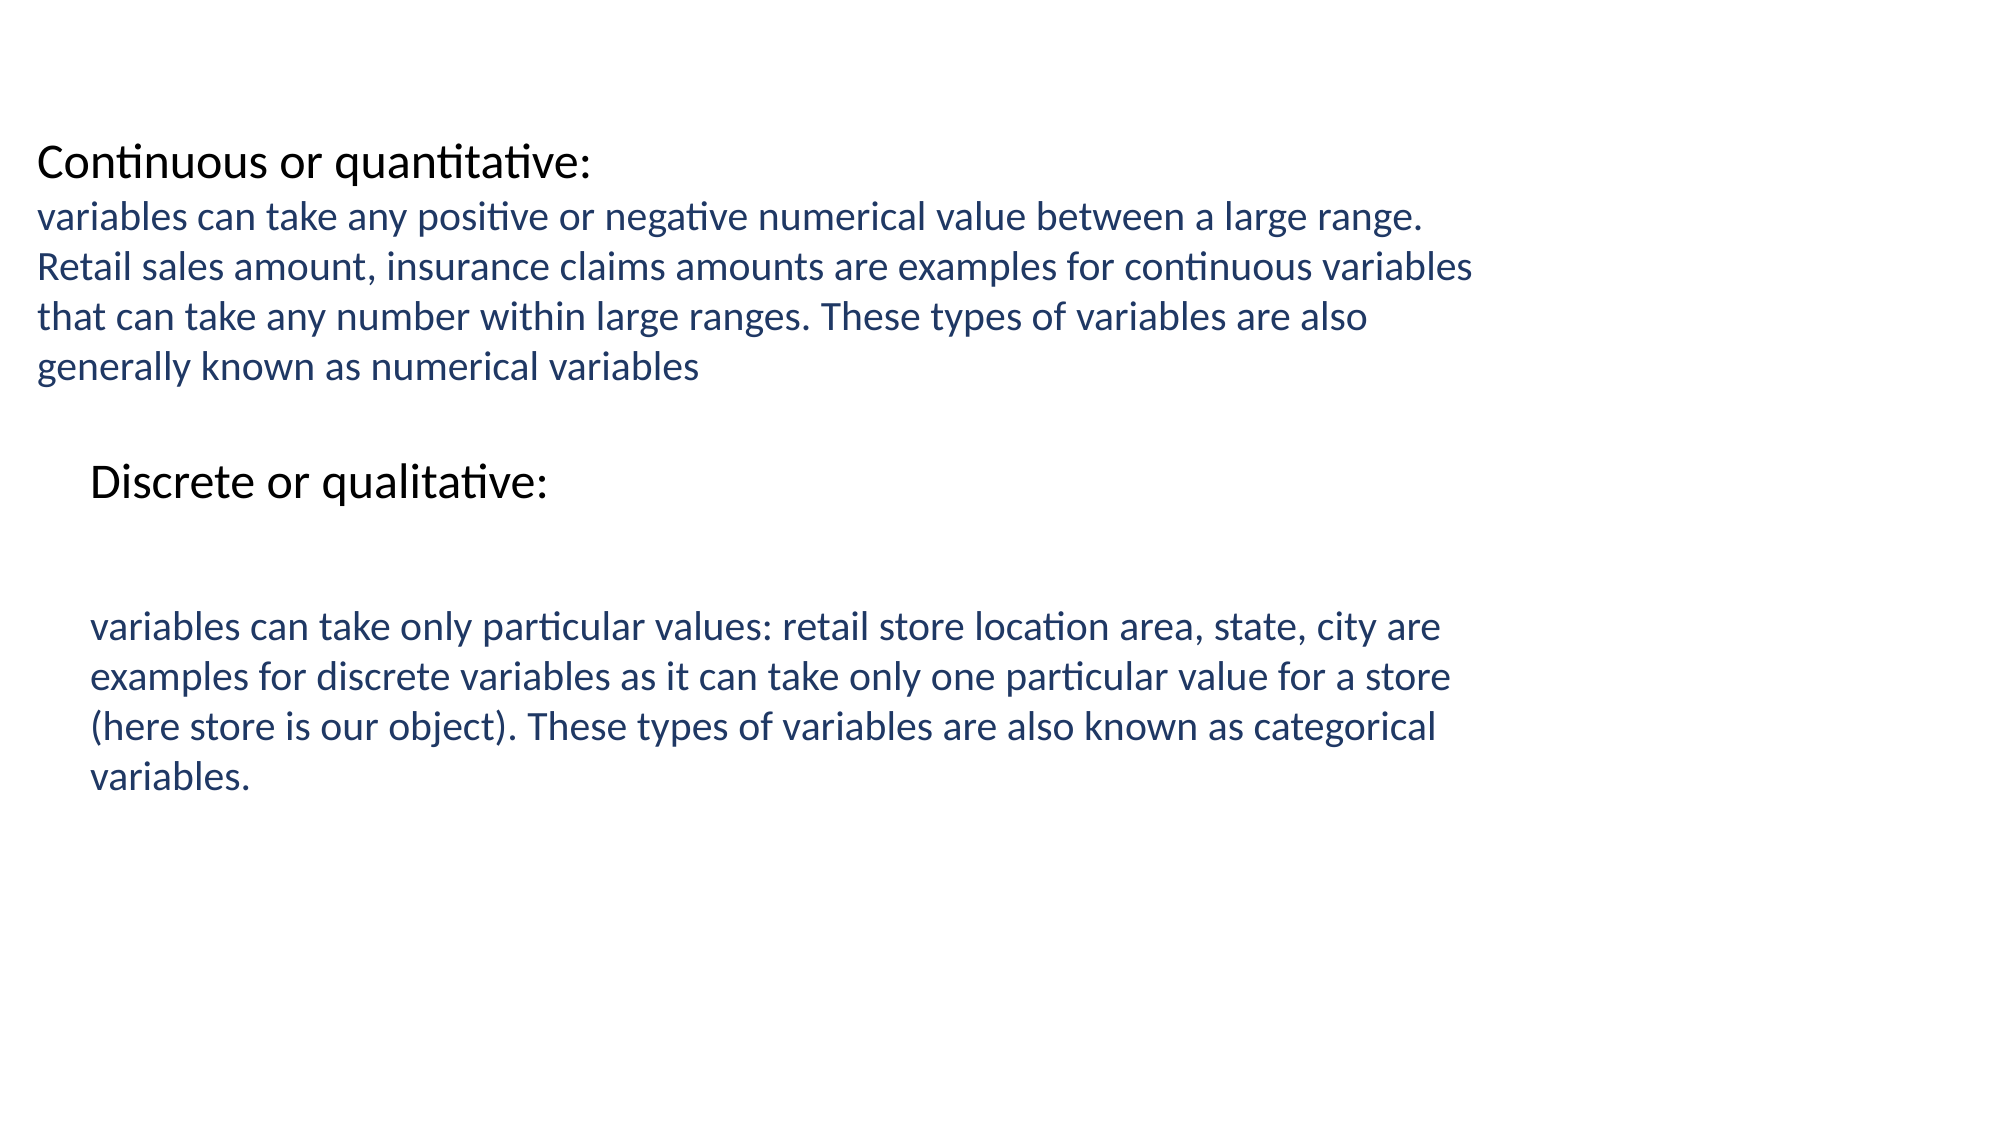

Continuous or quantitative:
variables can take any positive or negative numerical value between a large range. Retail sales amount, insurance claims amounts are examples for continuous variables that can take any number within large ranges. These types of variables are also generally known as numerical variables
Discrete or qualitative:

variables can take only particular values: retail store location area, state, city are examples for discrete variables as it can take only one particular value for a store (here store is our object). These types of variables are also known as categorical variables.